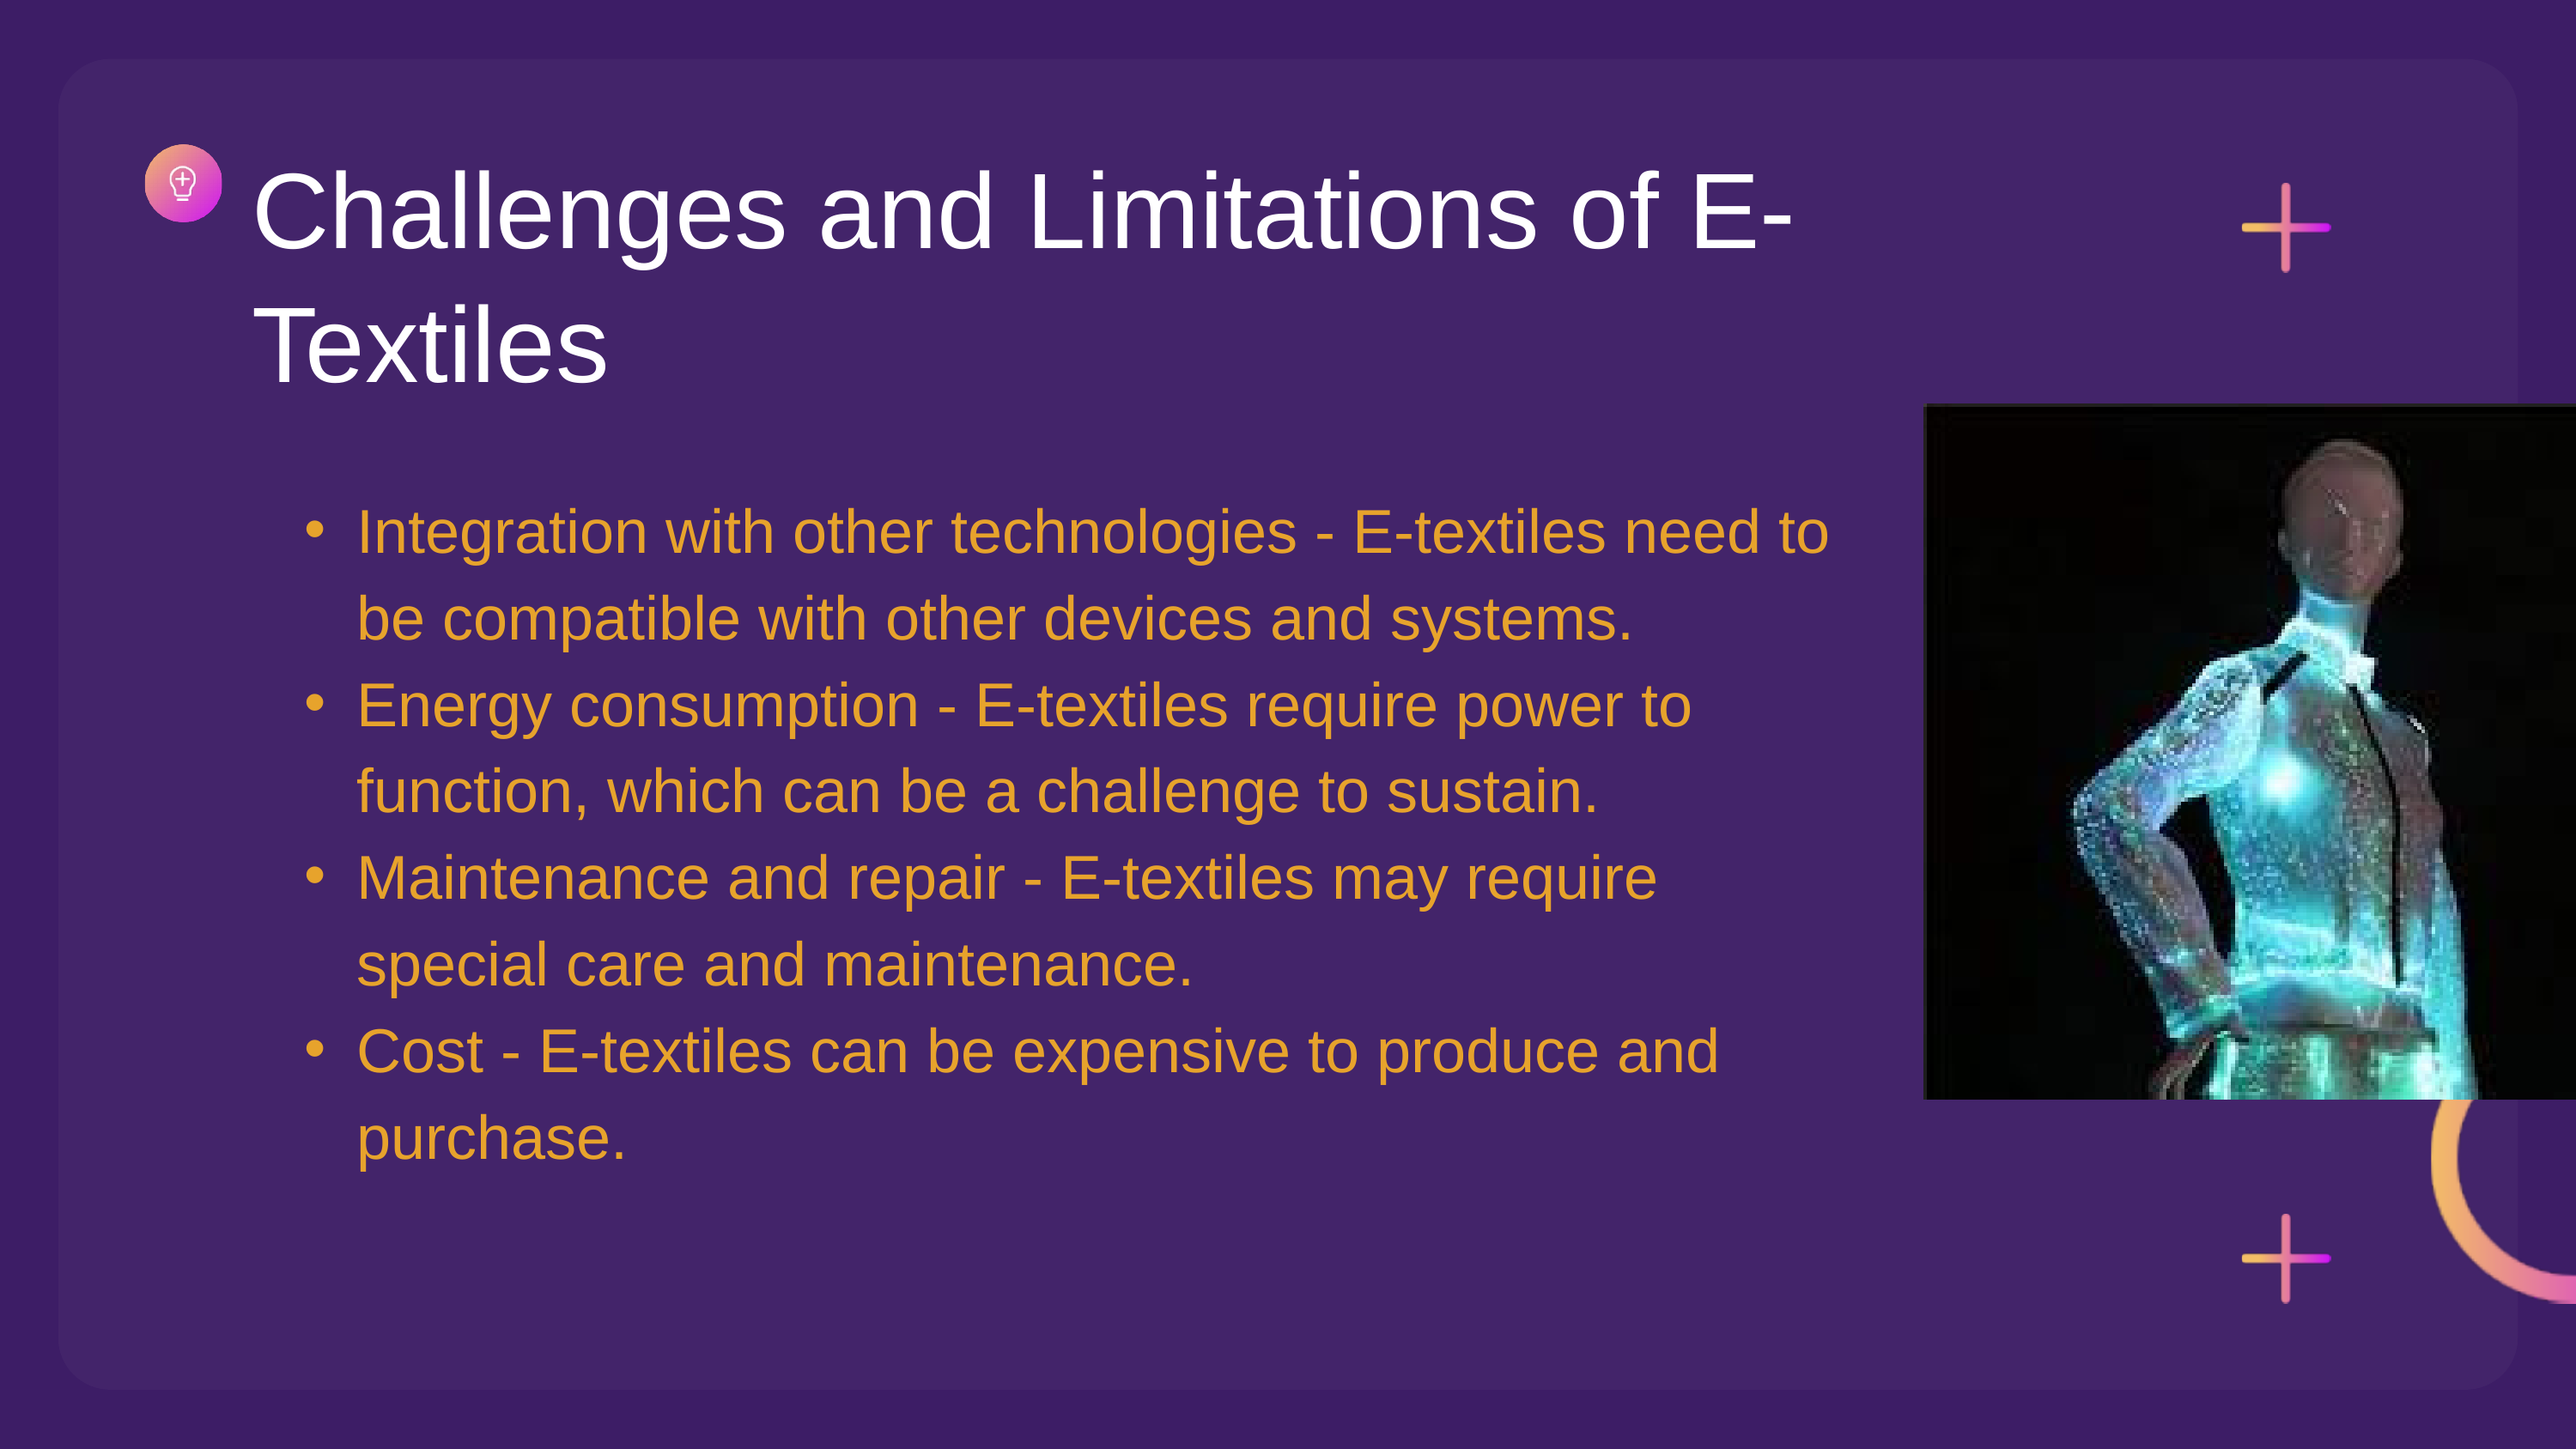

Challenges and Limitations of E-Textiles

Integration with other technologies - E-textiles need to be compatible with other devices and systems.
Energy consumption - E-textiles require power to function, which can be a challenge to sustain.
Maintenance and repair - E-textiles may require special care and maintenance.
Cost - E-textiles can be expensive to produce and purchase.